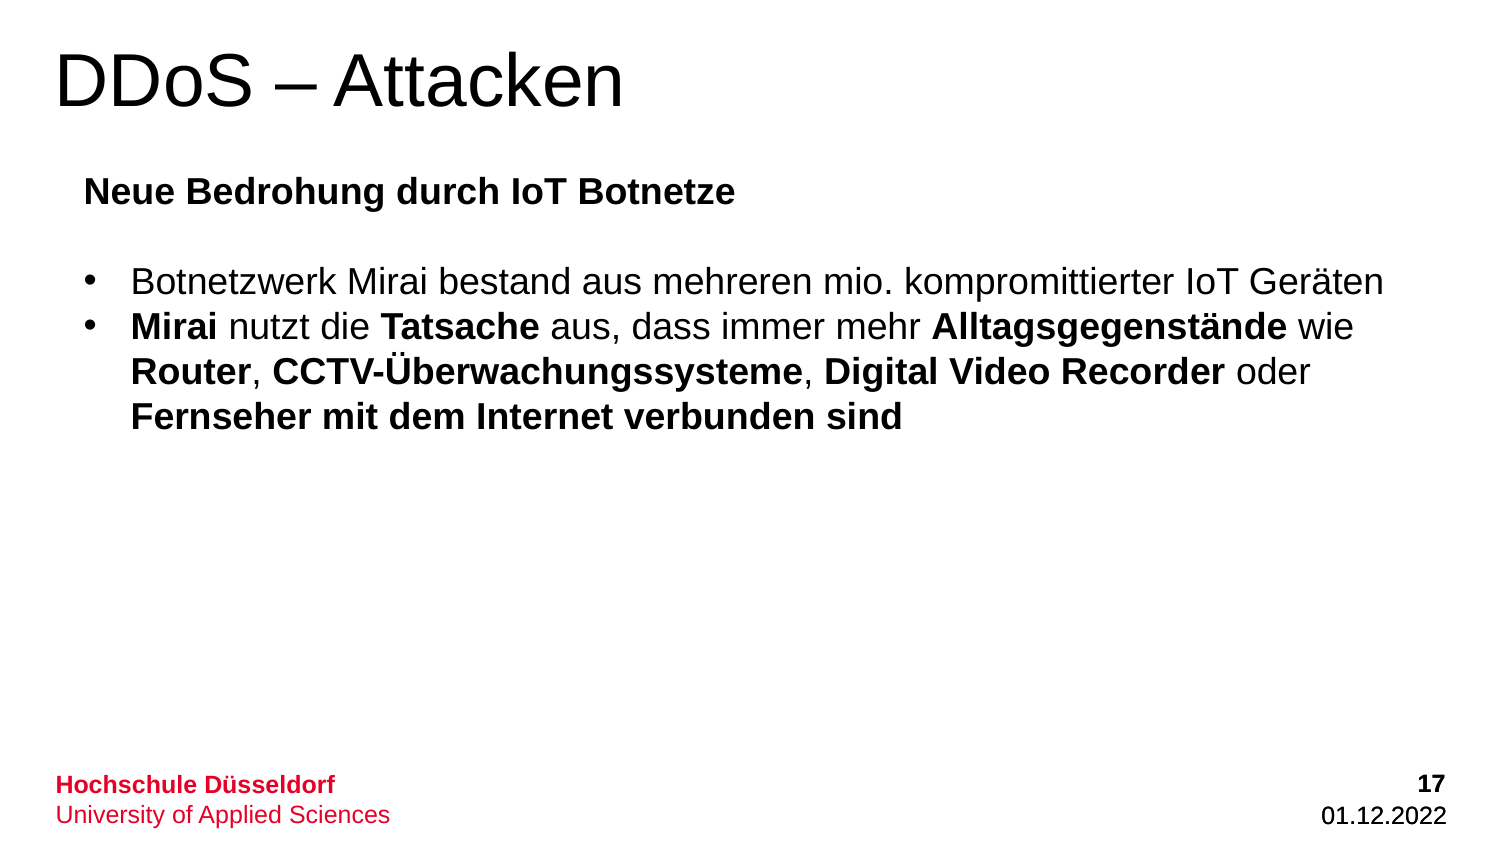

# DDoS – Attacken
Neue Bedrohung durch IoT Botnetze

Botnetzwerk Mirai bestand aus mehreren mio. kompromittierter IoT Geräten
Mirai nutzt die Tatsache aus, dass immer mehr Alltagsgegenstände wie Router, CCTV-Überwachungssysteme, Digital Video Recorder oder Fernseher mit dem Internet verbunden sind

17

17

01.12.2022
01.12.2022